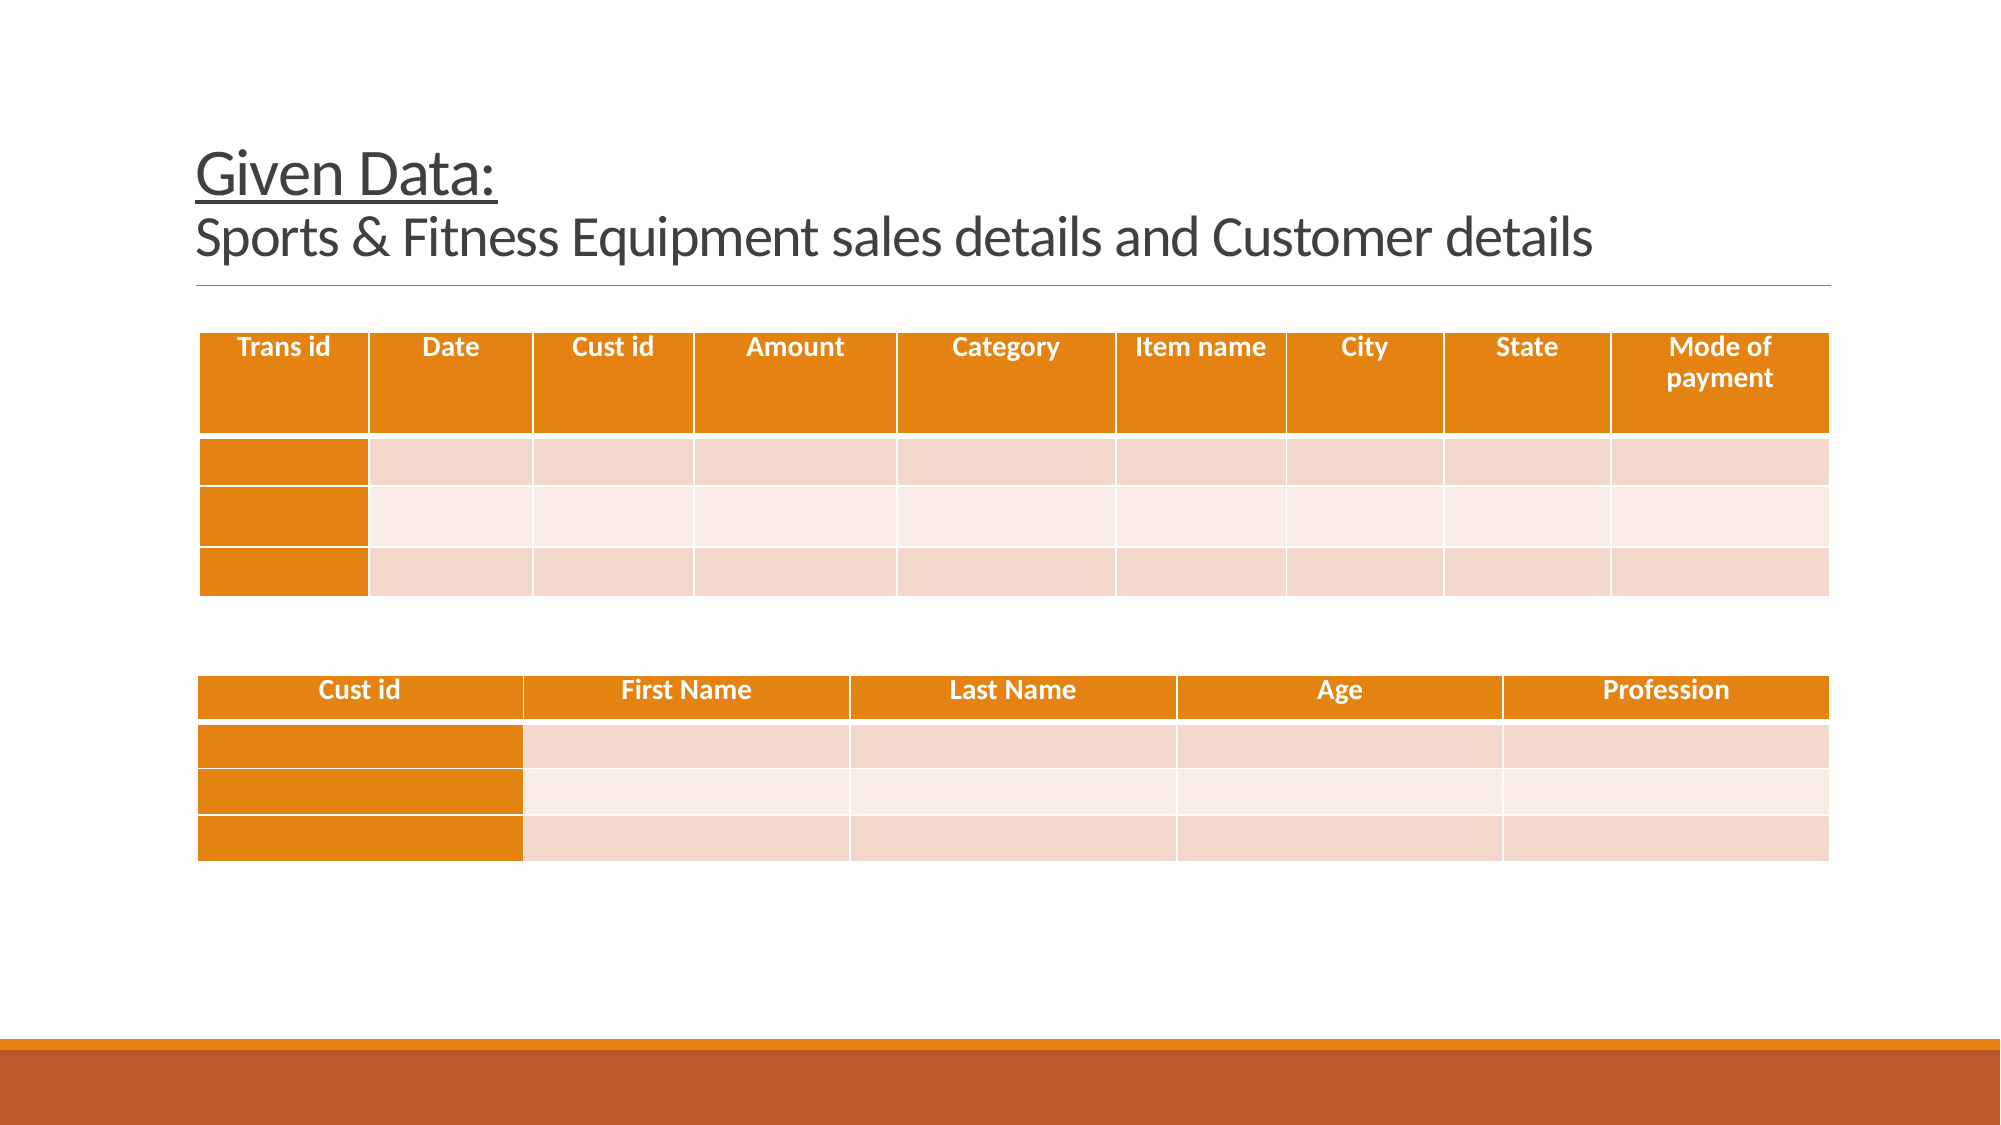

# Given Data: Sports & Fitness Equipment sales details and Customer details
| Trans id | Date | Cust id | Amount | Category | Item name | City | State | Mode of payment |
| --- | --- | --- | --- | --- | --- | --- | --- | --- |
|  |  |  |  |  |  |  |  |  |
|  |  |  |  |  |  |  |  |  |
|  |  |  |  |  |  |  |  |  |
| Cust id | First Name | Last Name | Age | Profession |
| --- | --- | --- | --- | --- |
|  |  |  |  |  |
|  |  |  |  |  |
|  |  |  |  |  |